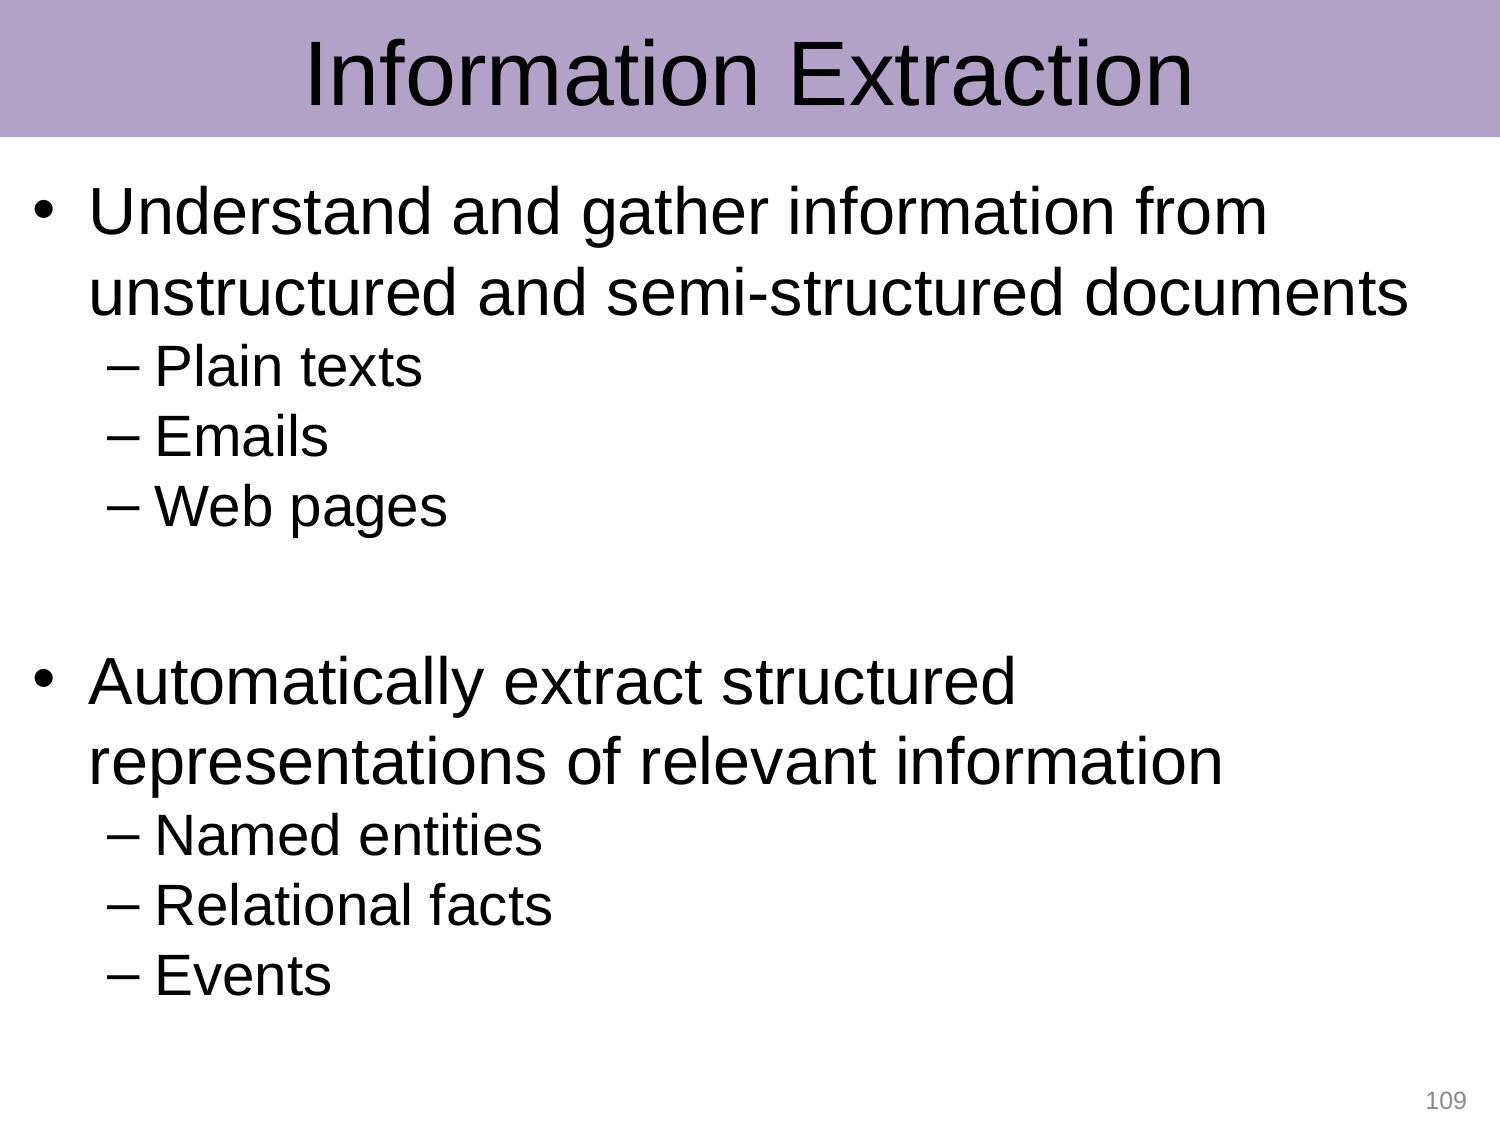

# Information Extraction
Understand and gather information from unstructured and semi-structured documents
Plain texts
Emails
Web pages

Automatically extract structured representations of relevant information
Named entities
Relational facts
Events

109